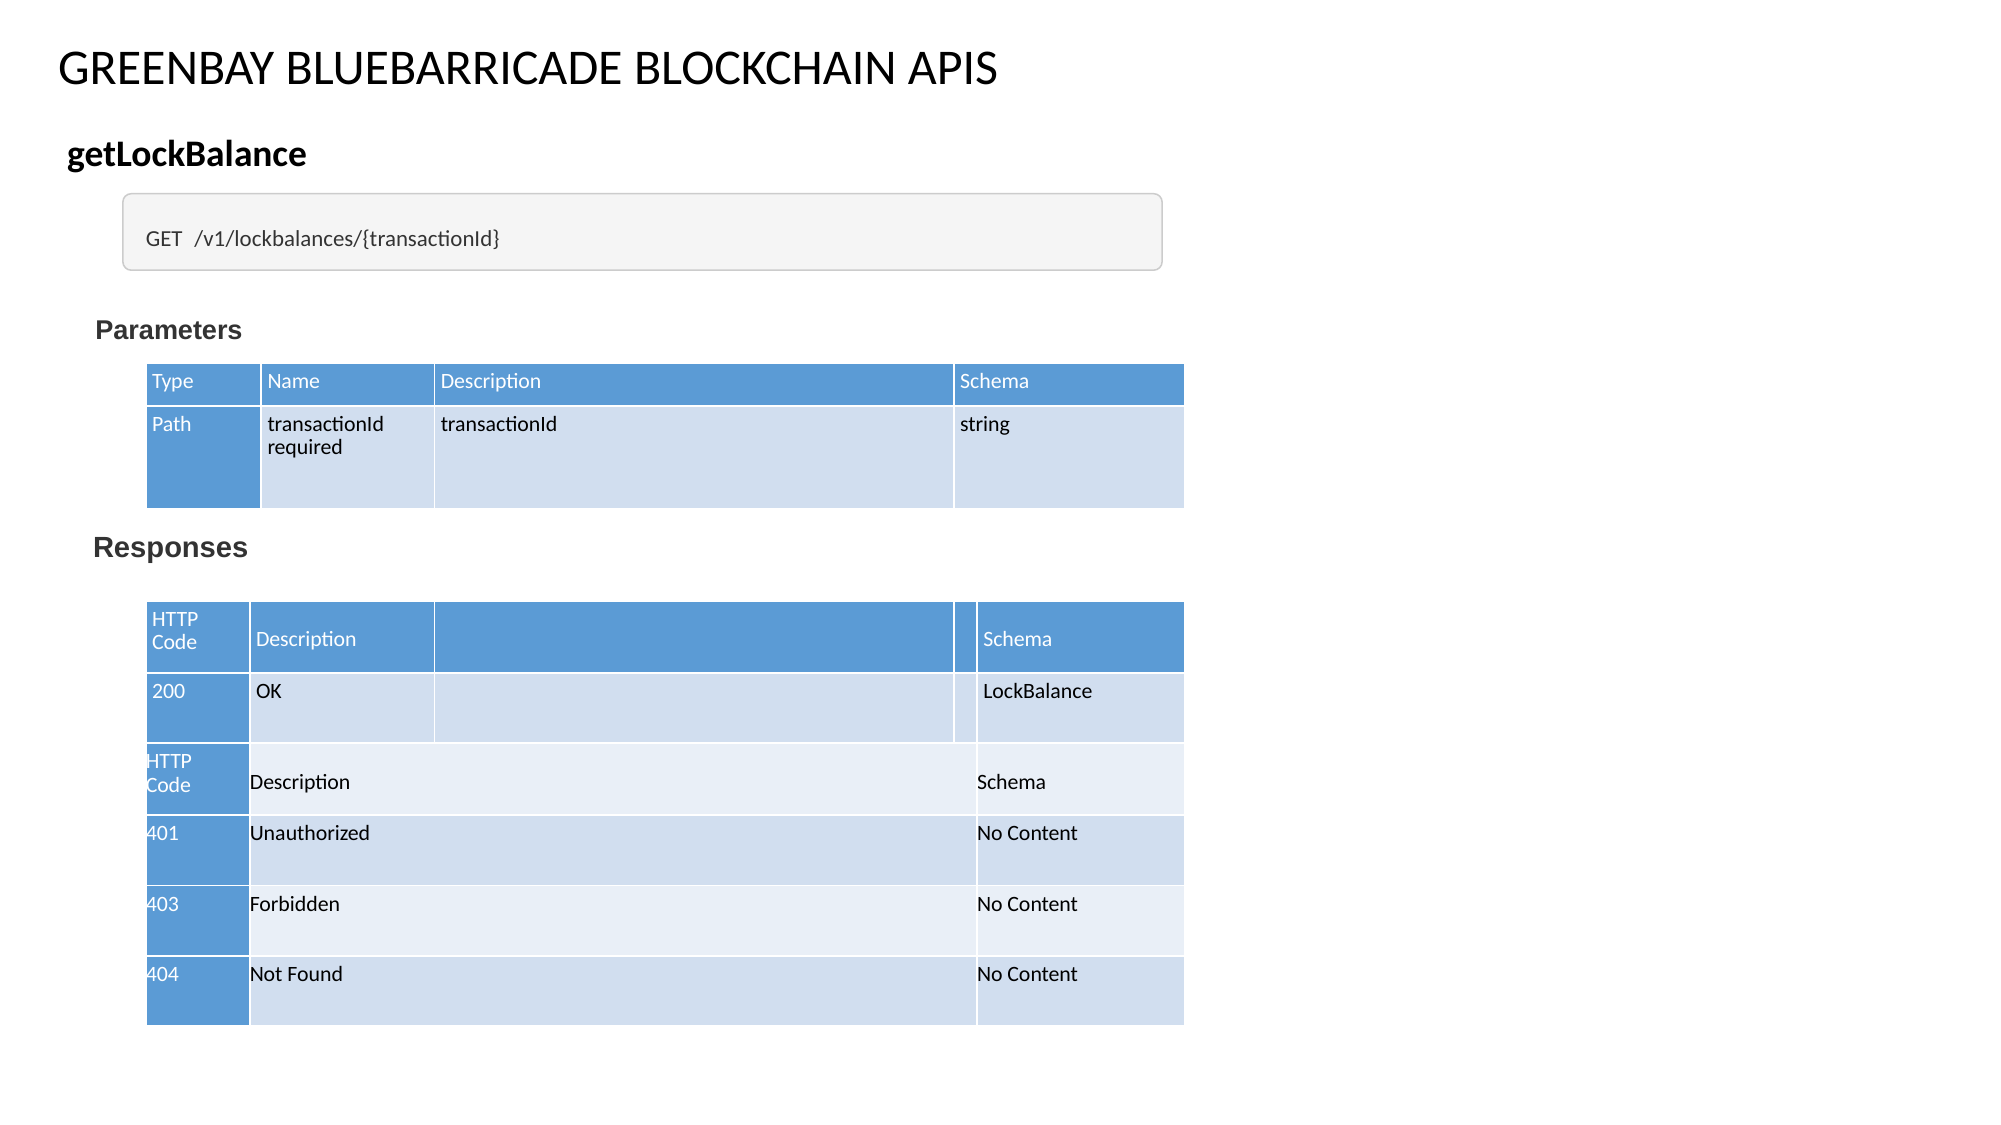

GREENBAY BLUEBARRICADE BLOCKCHAIN APIS
getLockBalance

GET /v1/lockbalances/{transactionId}
Parameters

| Type | Name | Description | Schema |
| --- | --- | --- | --- |
| Path | transactionId required | transactionId | string |
Responses
| HTTP Code | Description |  |  | Schema |
| --- | --- | --- | --- | --- |
| 200 | OK |  |  | LockBalance |
| HTTP Code | Description |  |  | Schema |
| 401 | Unauthorized |  |  | No Content |
| 403 | Forbidden |  |  | No Content |
| 404 | Not Found |  |  | No Content |